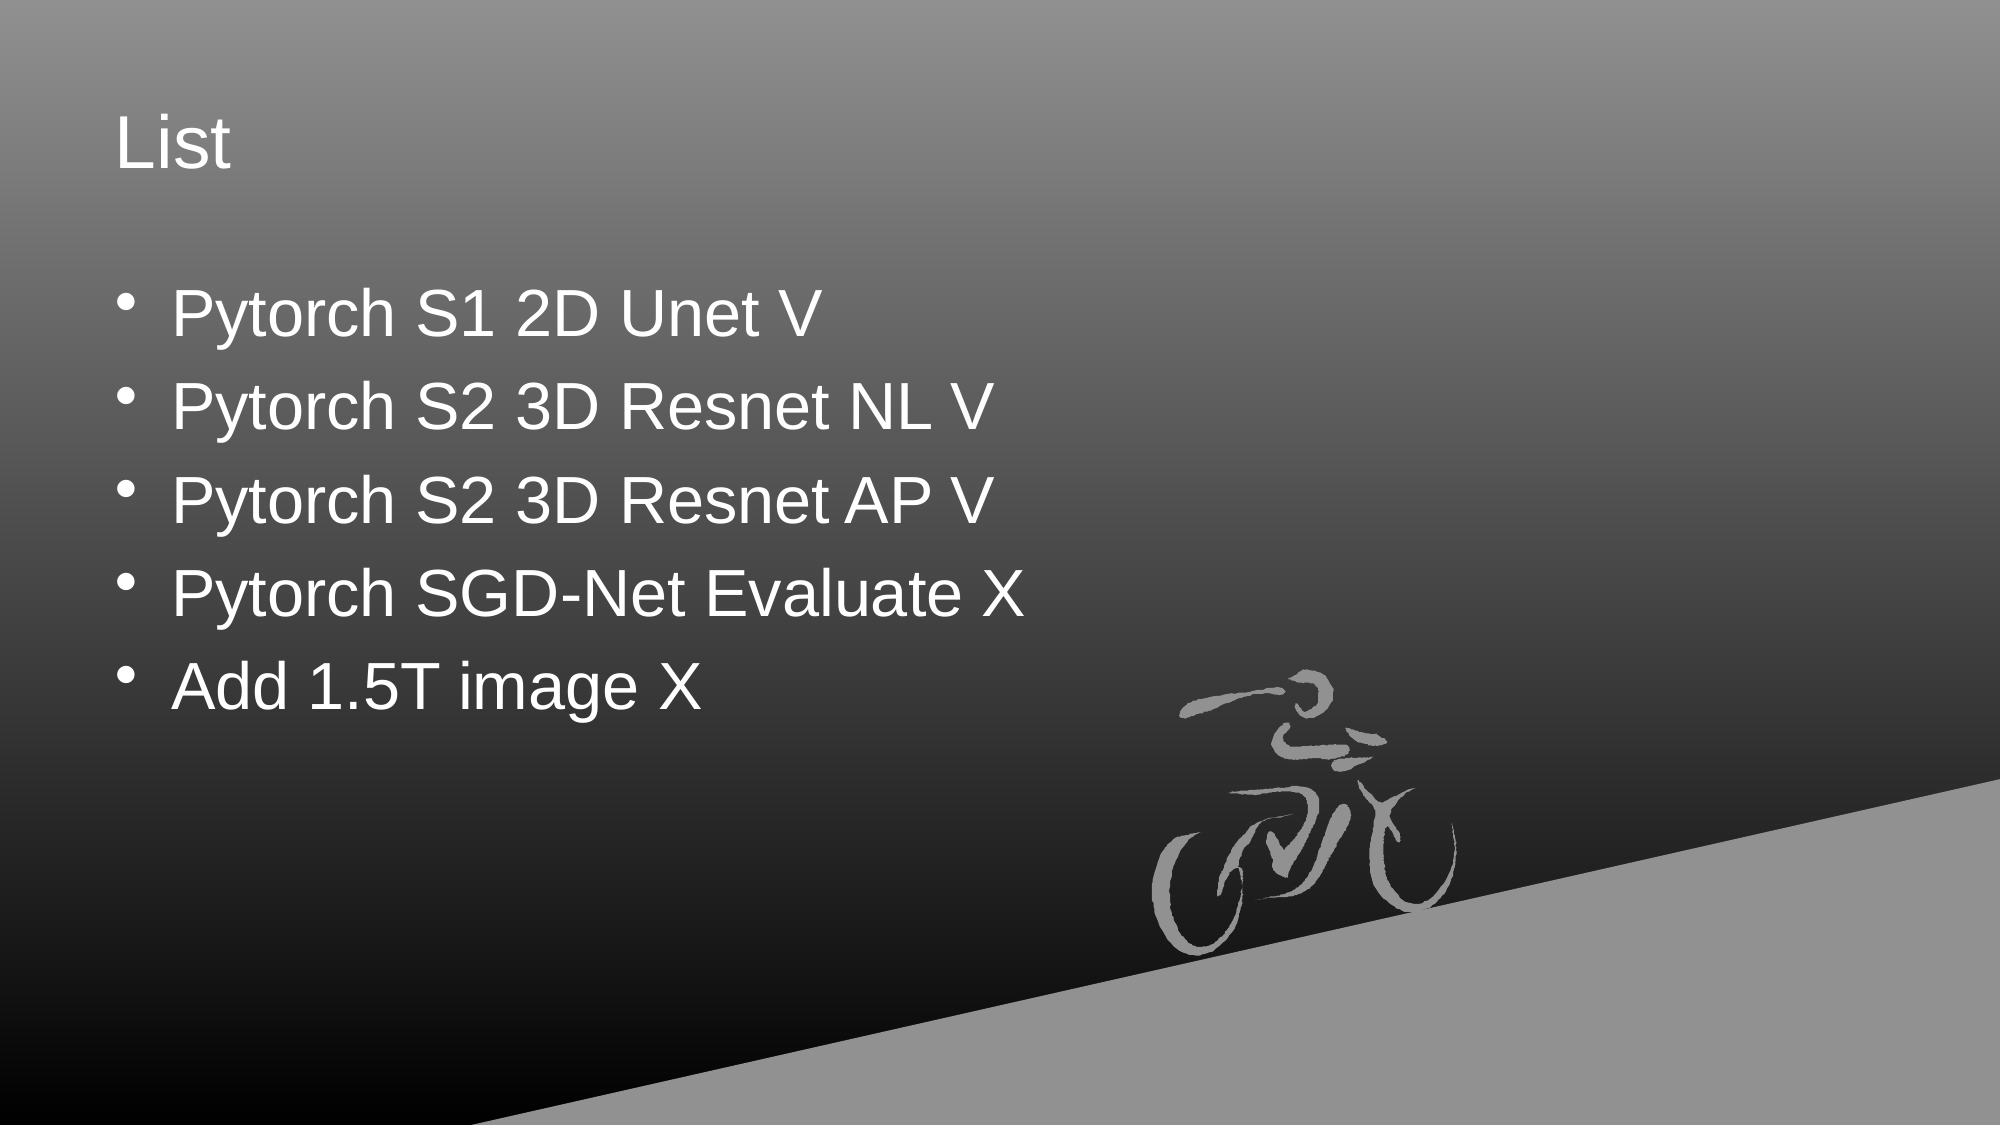

# List
Pytorch S1 2D Unet V
Pytorch S2 3D Resnet NL V
Pytorch S2 3D Resnet AP V
Pytorch SGD-Net Evaluate X
Add 1.5T image X